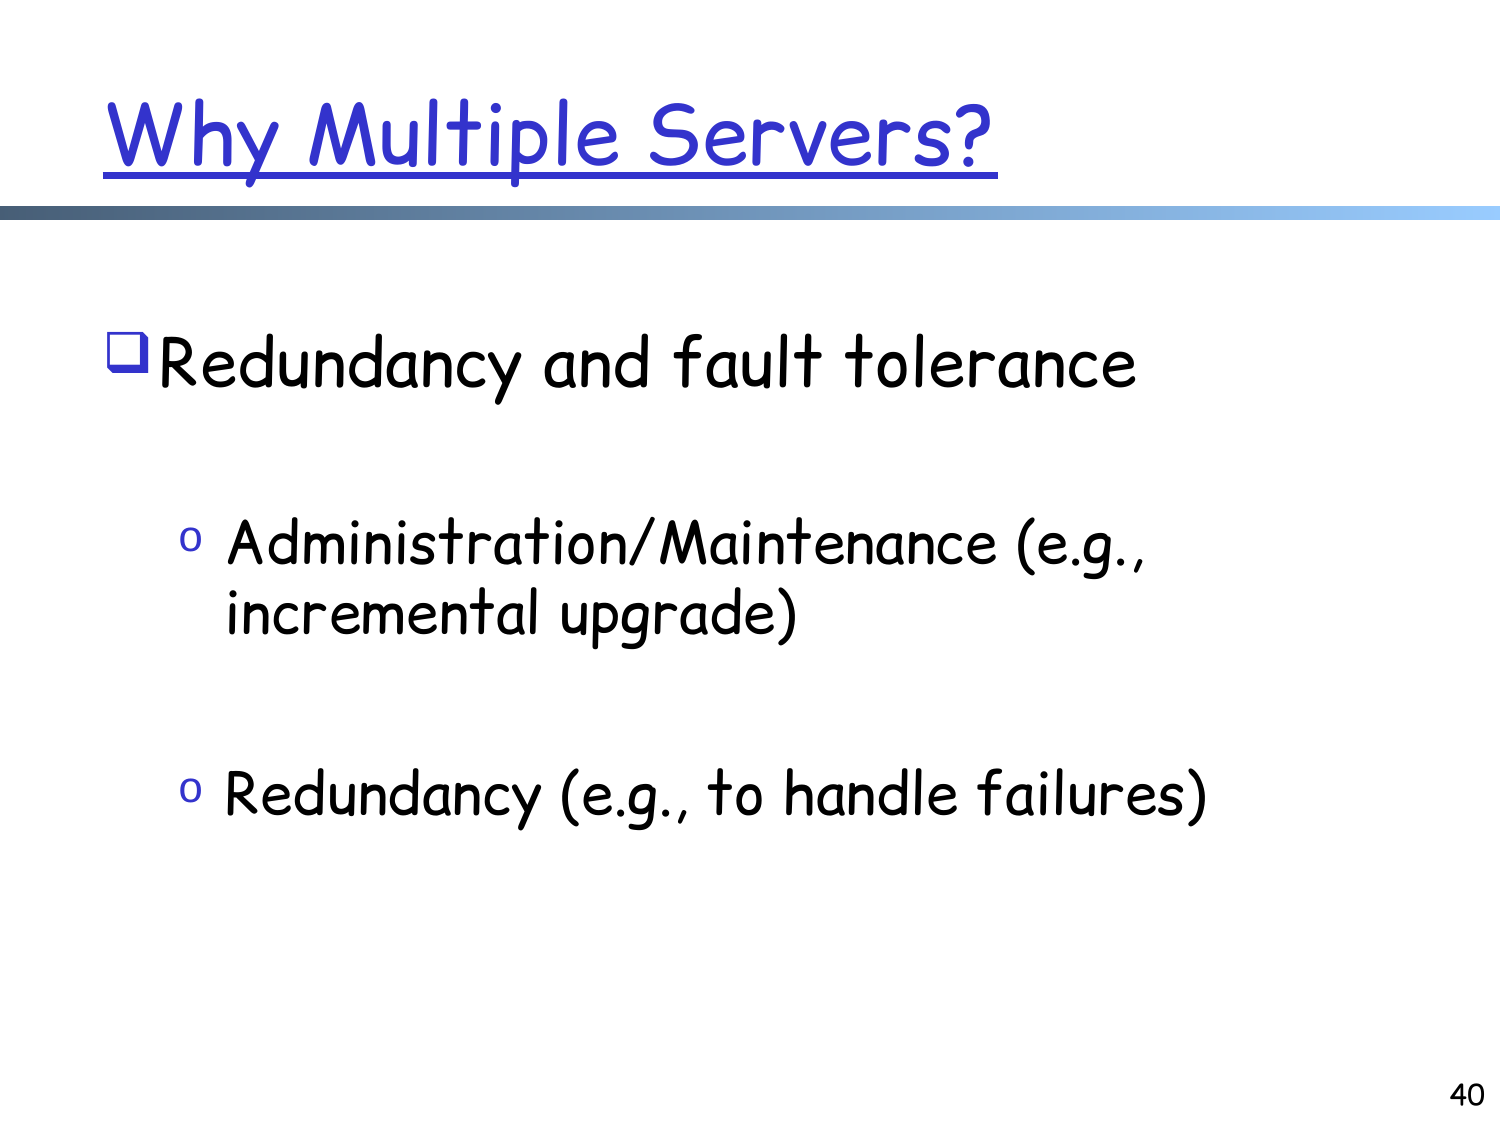

# Why Multiple Servers?
Redundancy and fault tolerance

Administration/Maintenance (e.g., incremental upgrade)

Redundancy (e.g., to handle failures)
40